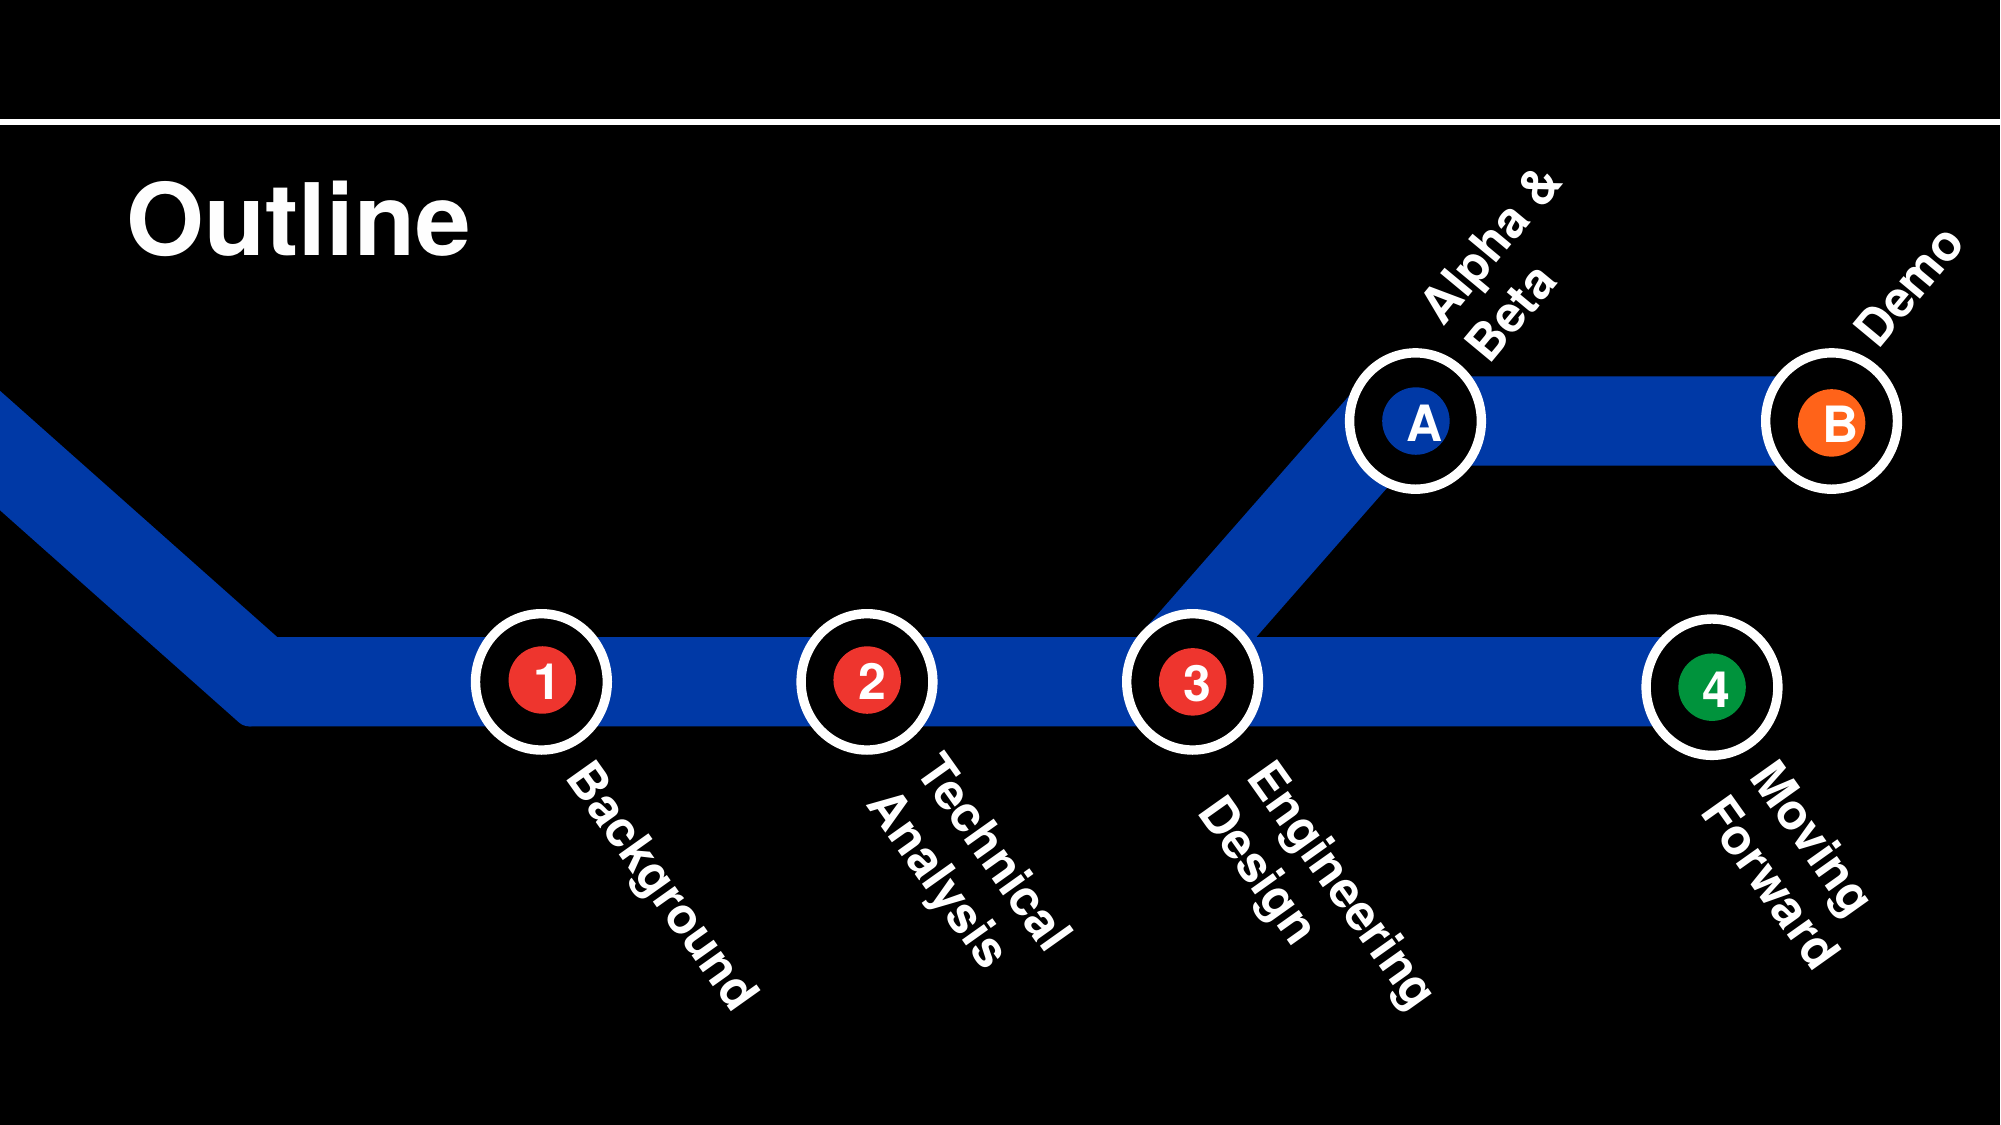

Outline
Alpha & Beta
Demo

A
B

1
2
3
4
Technical Analysis
Engineering Design
Moving Forward
Background